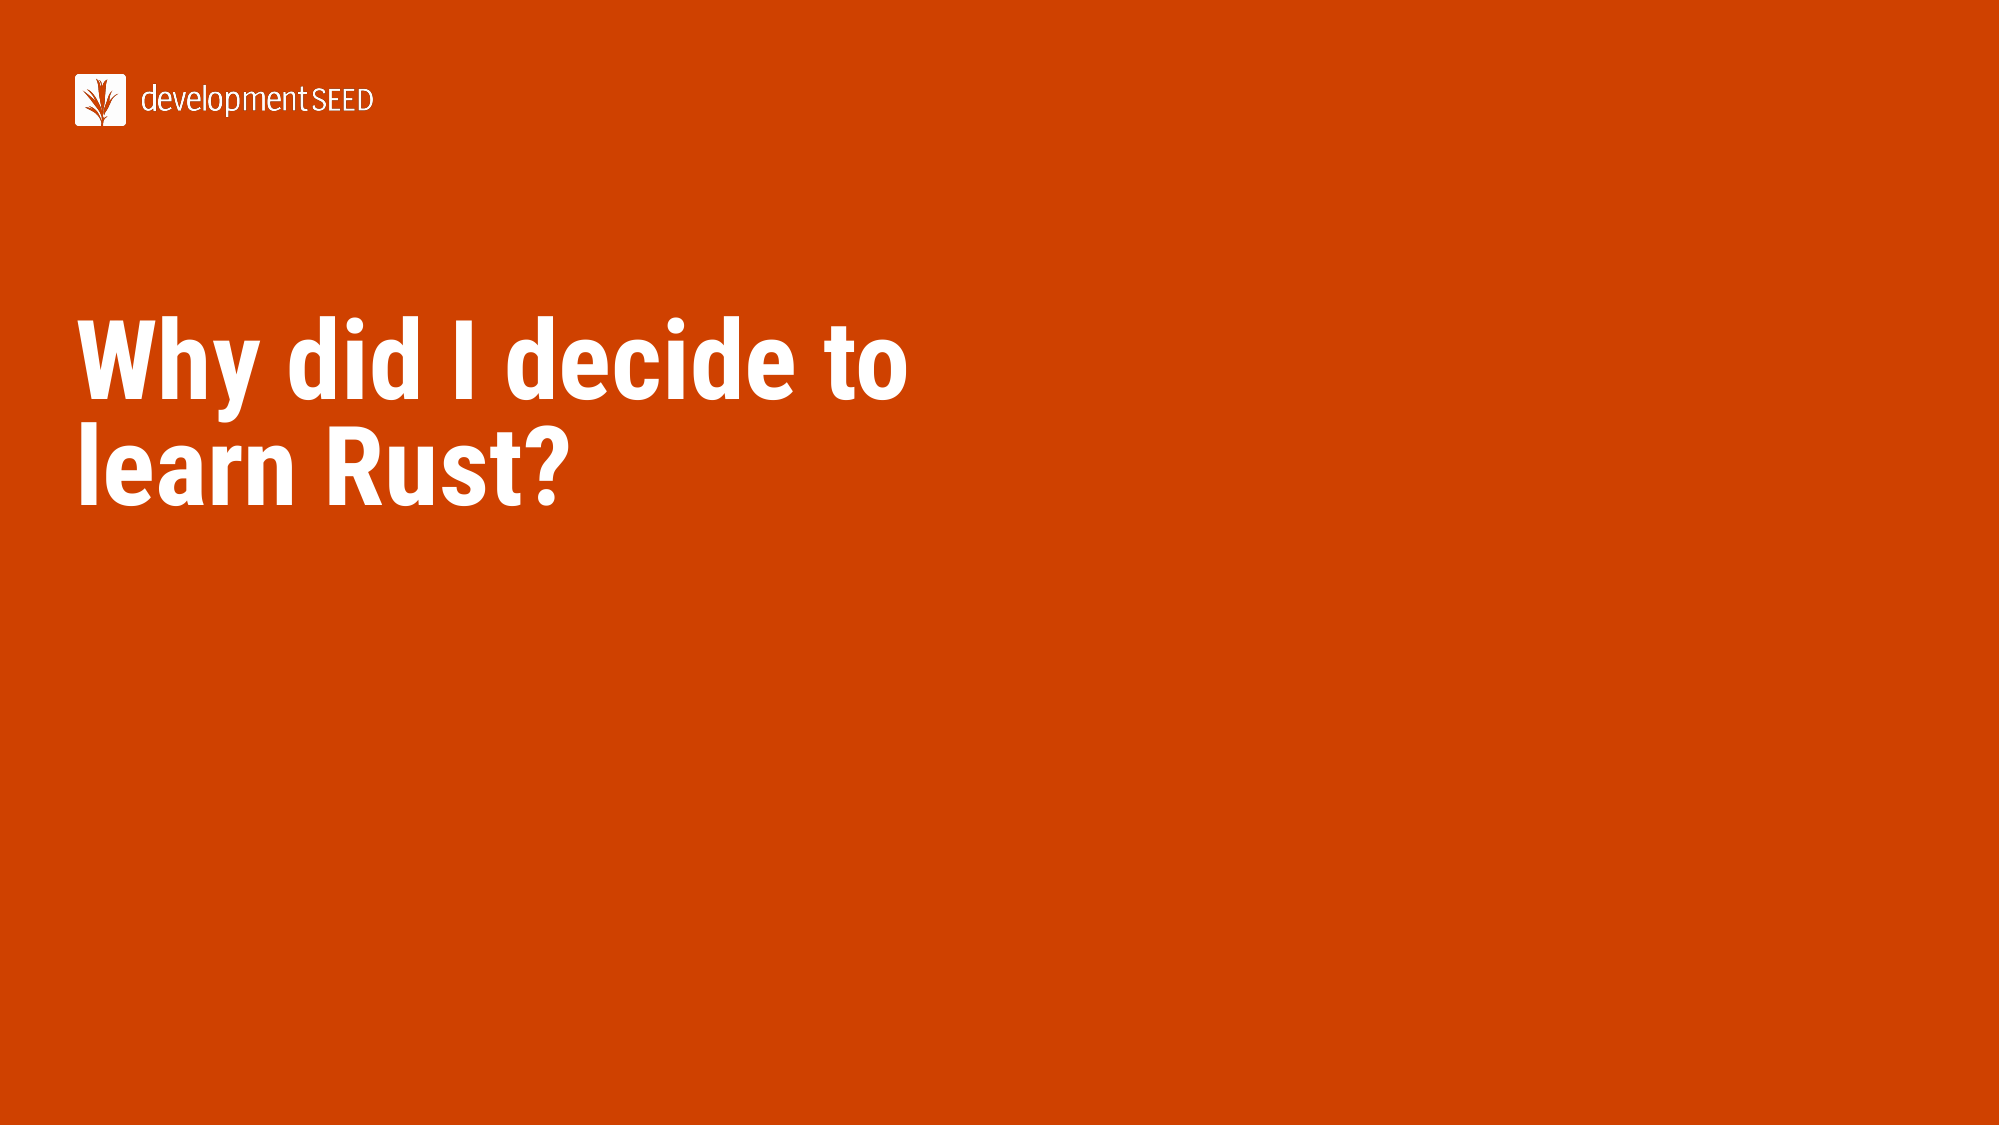

# Why did I decide to learn Rust?